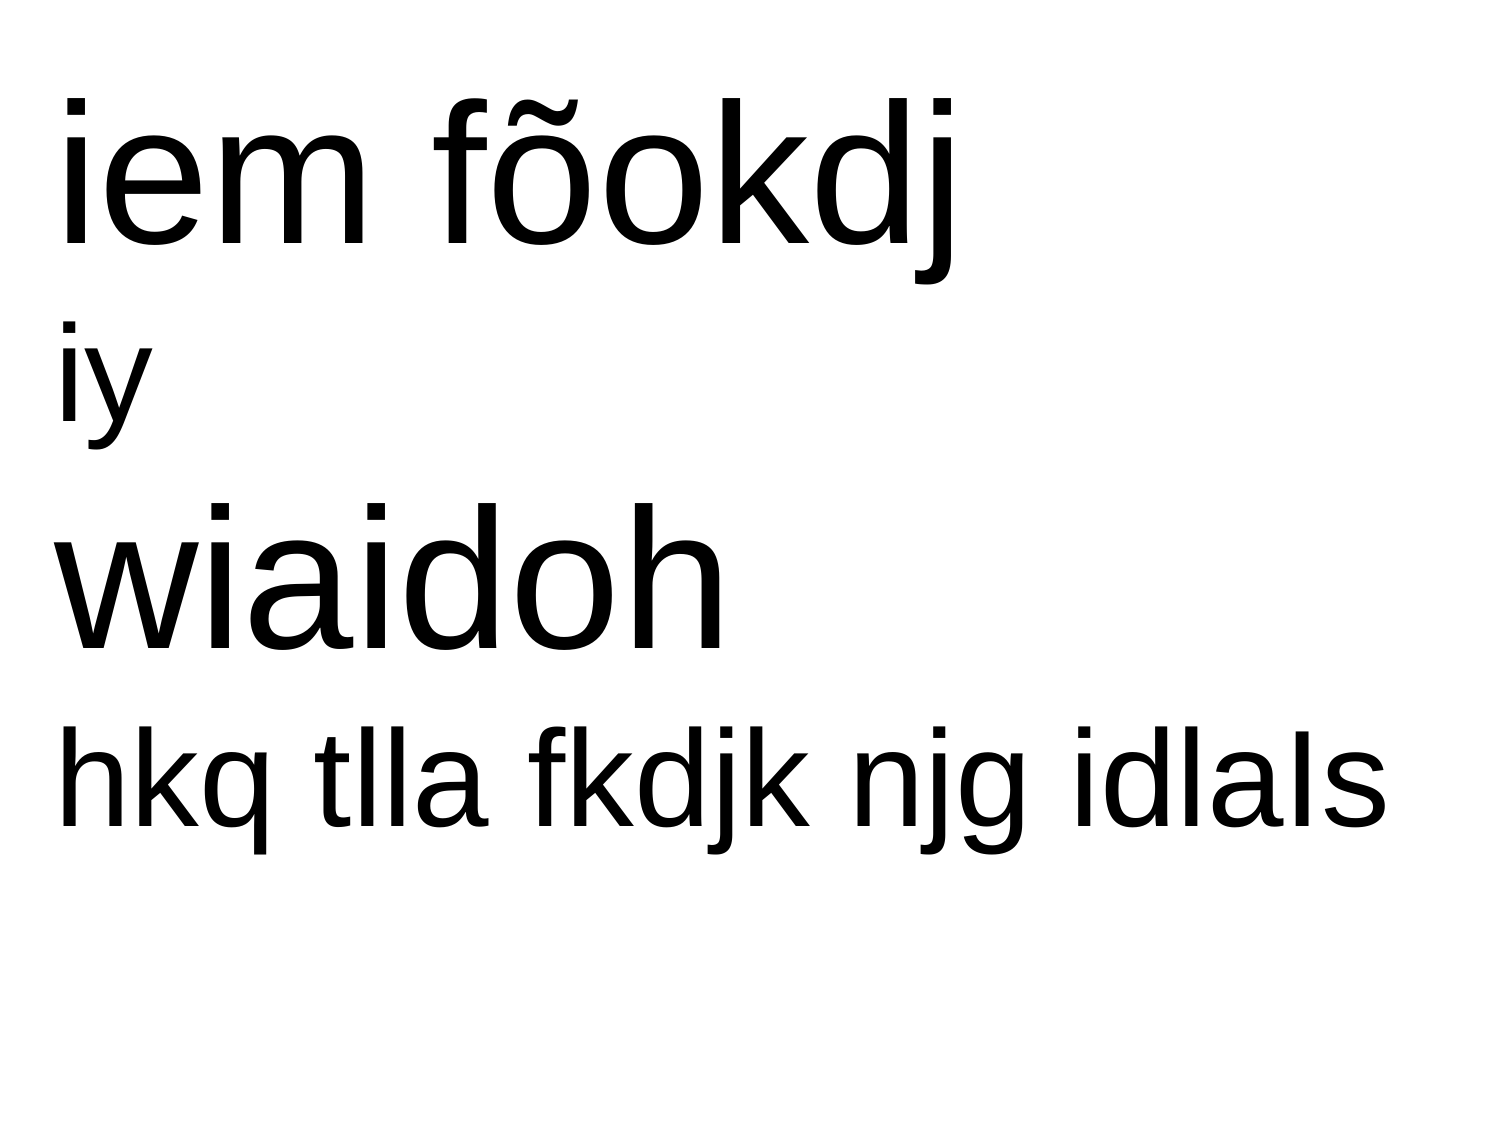

iem fõokdj
iy
wiaidoh
hkq tlla fkdjk njg idlaIs